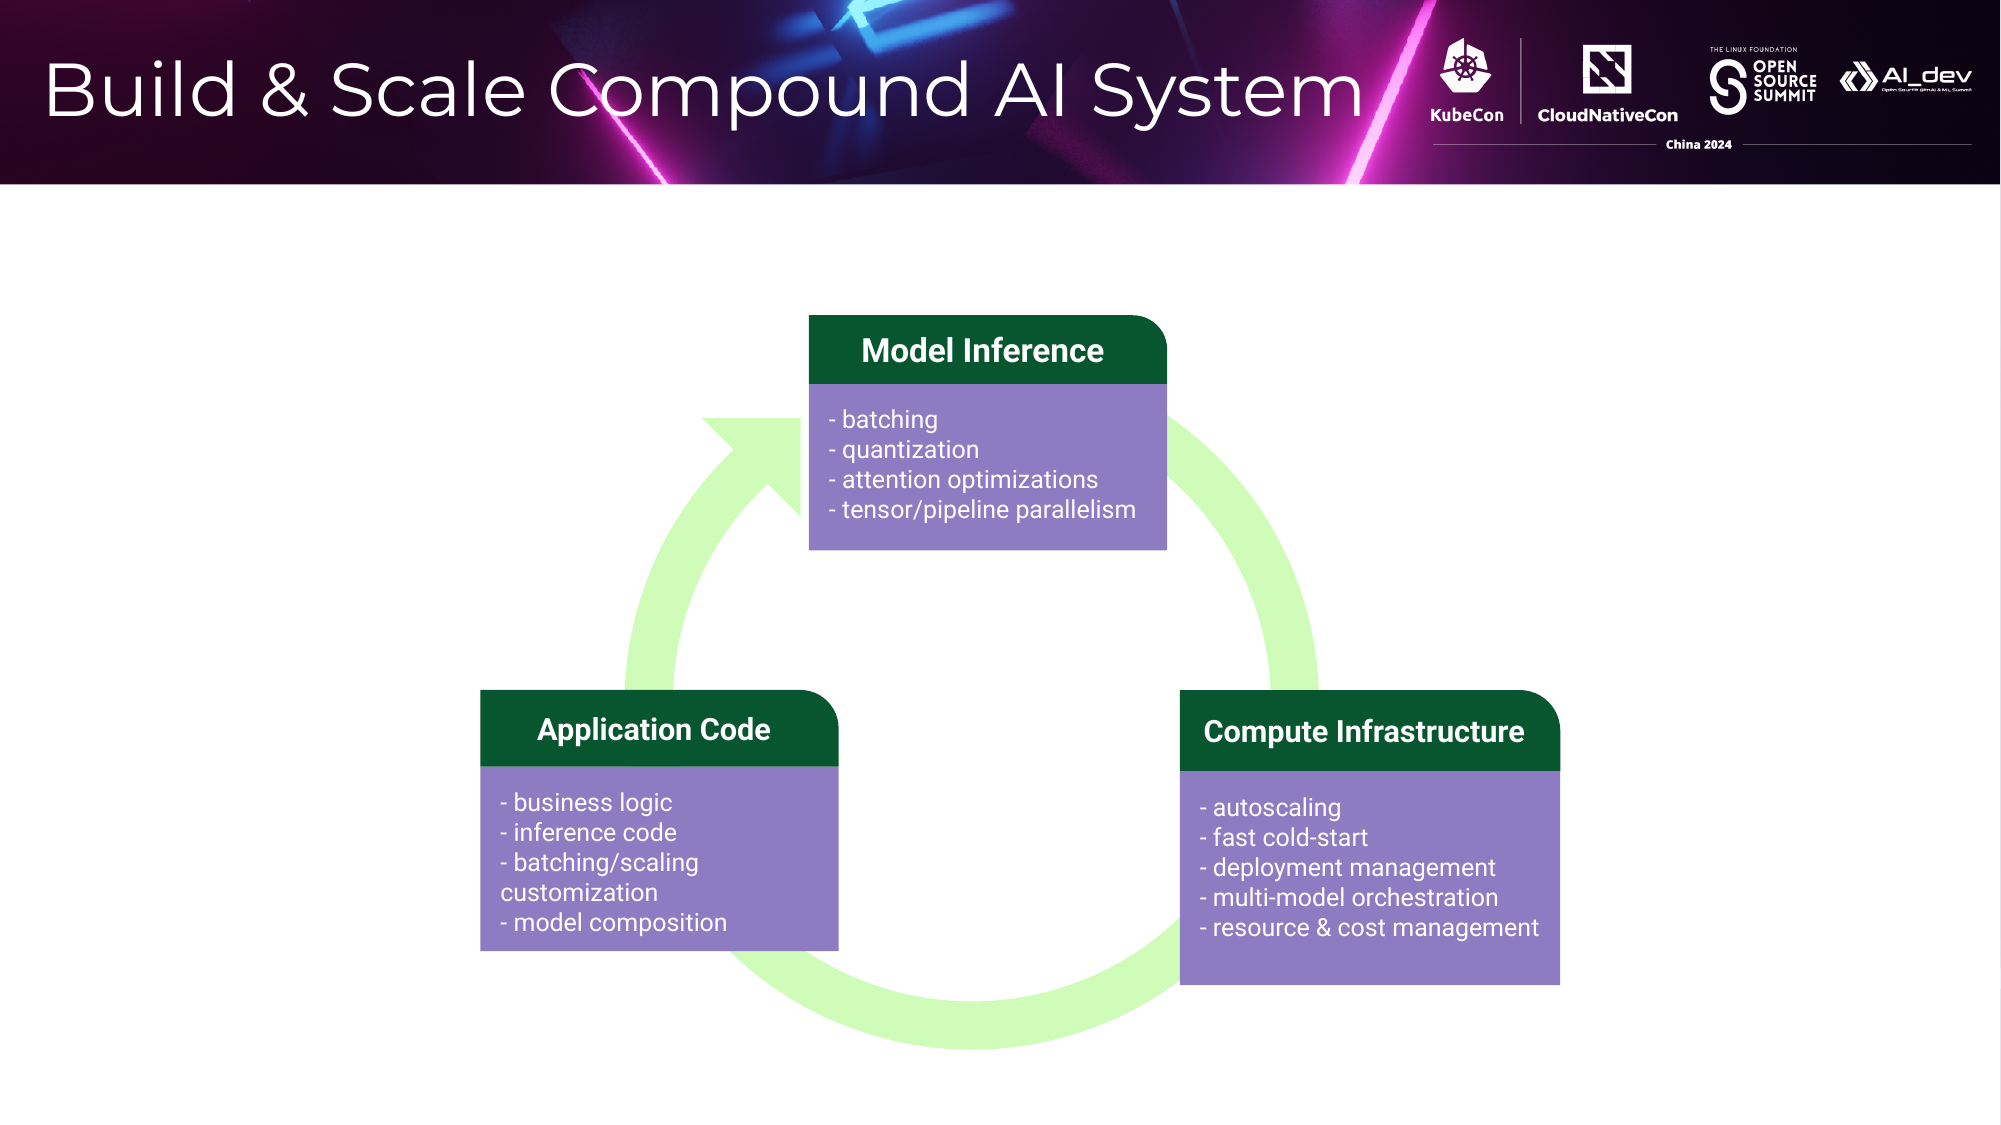

# Build & Scale Compound AI System
Model Inference
- batching
- quantization
- attention optimizations
- tensor/pipeline parallelism

Application Code
- business logic
- inference code
- batching/scaling customization
- model composition
Compute Infrastructure
- autoscaling
- fast cold-start
- deployment management
- multi-model orchestration
- resource & cost management